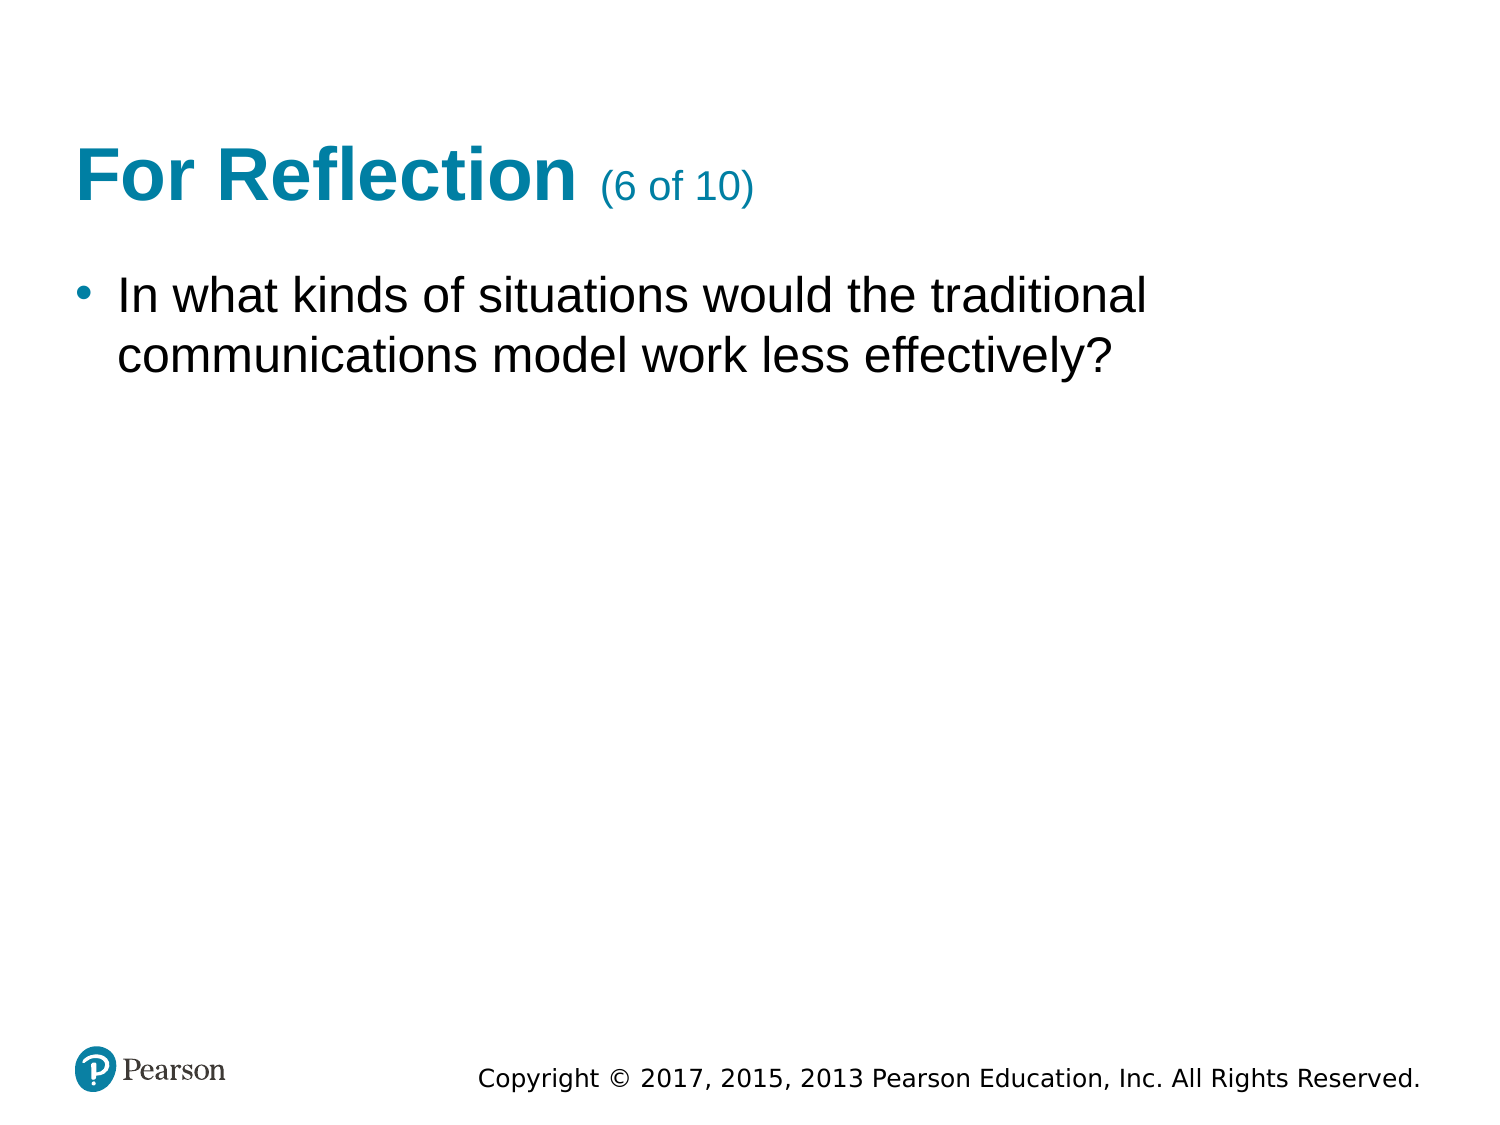

# For Reflection (6 of 10)
In what kinds of situations would the traditional communications model work less effectively?